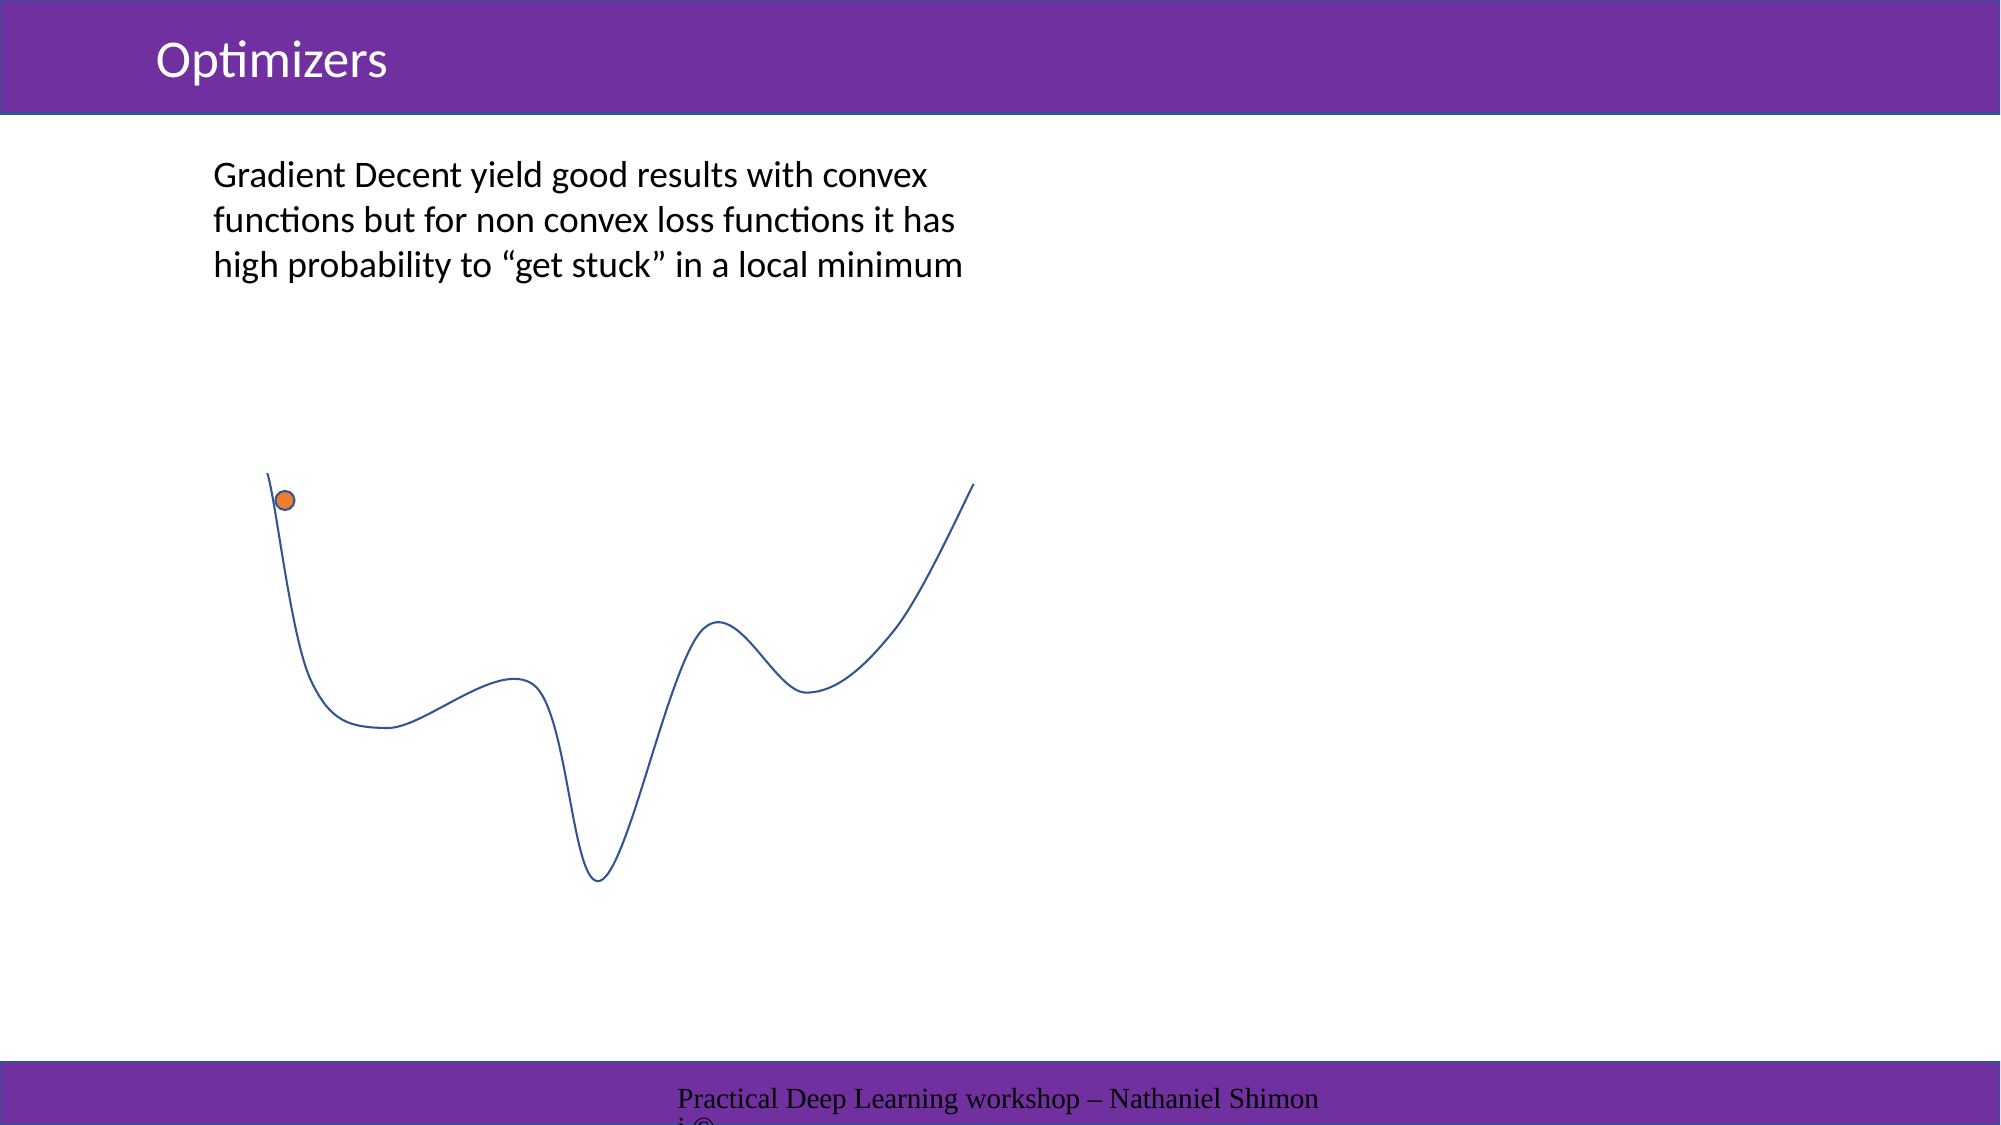

# Optimizers
Gradient Decent yield good results with convex functions but for non convex loss functions it has high probability to “get stuck” in a local minimum

Practical Deep Learning workshop – Nathaniel Shimoni ©